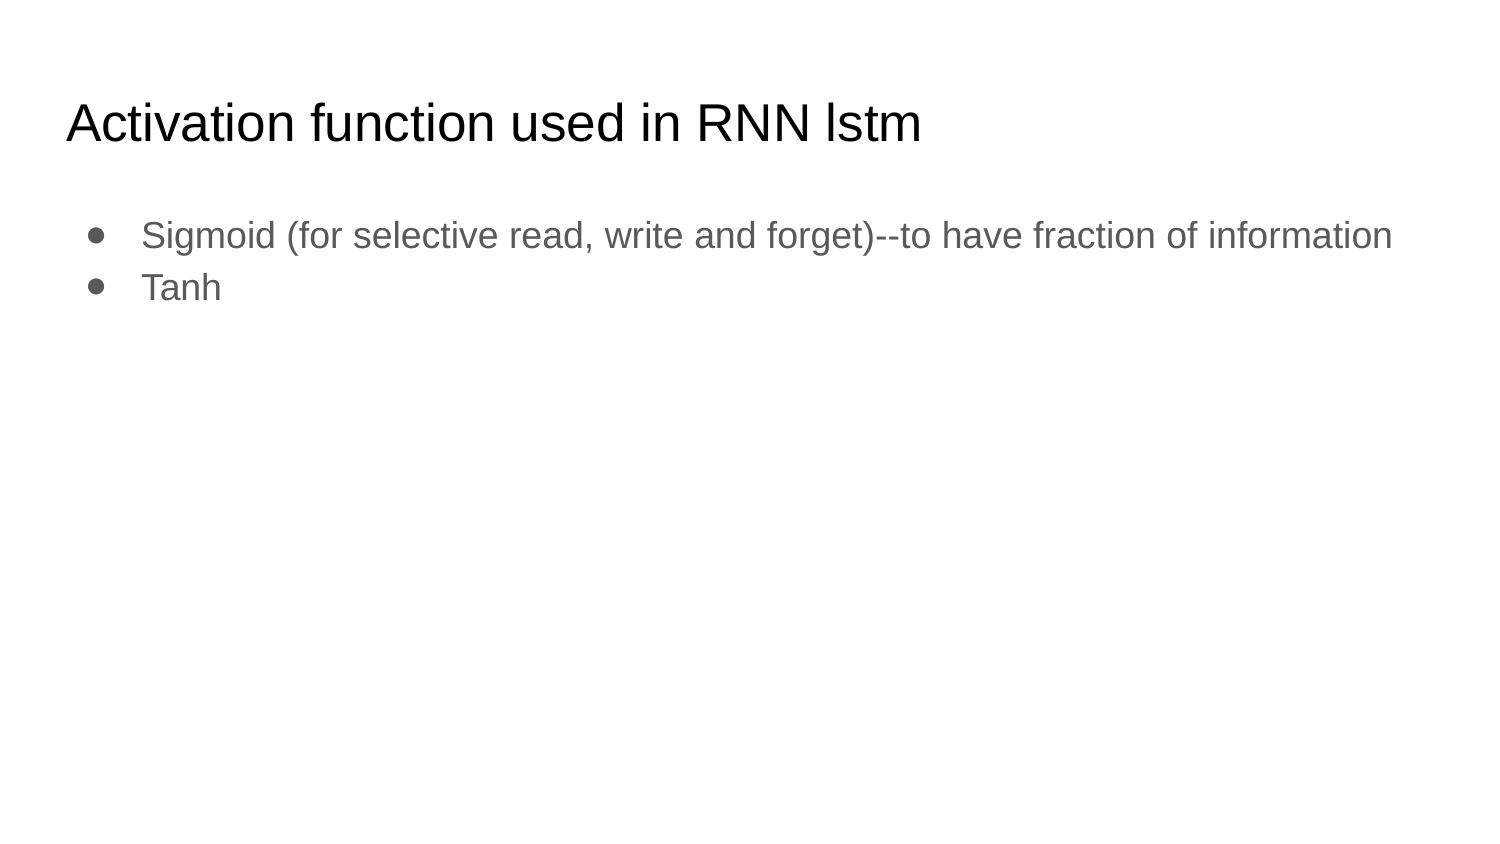

# Activation function used in RNN lstm
Sigmoid (for selective read, write and forget)--to have fraction of information
Tanh